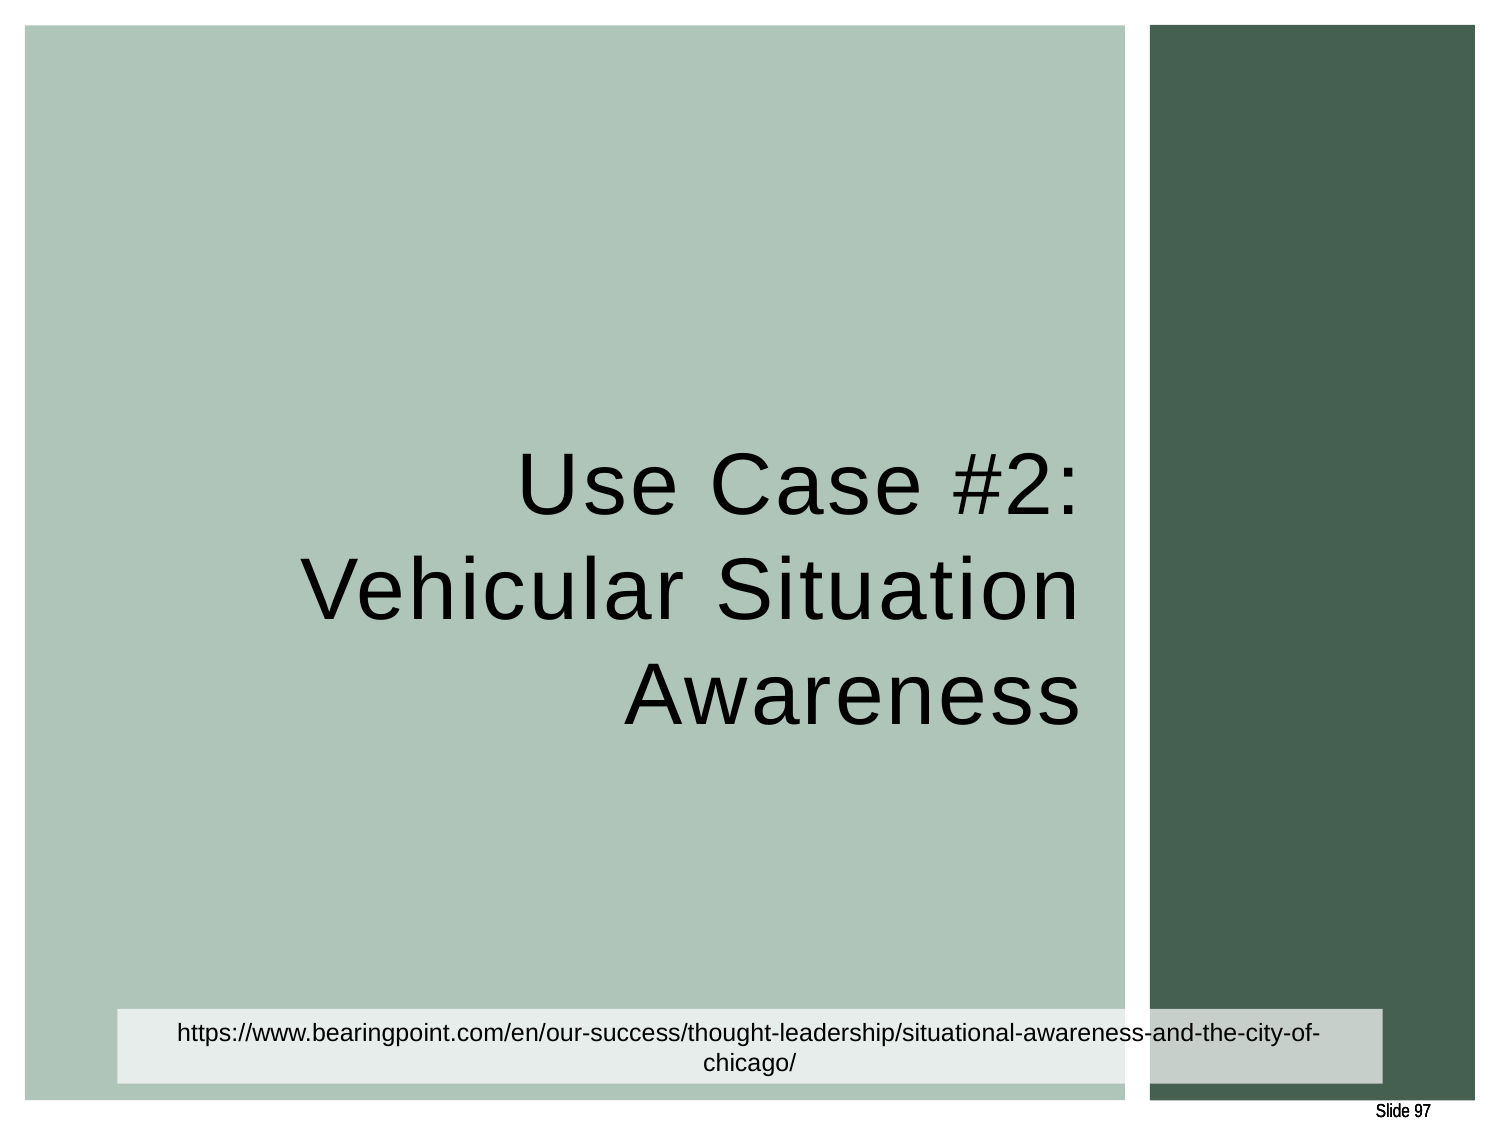

# Use Case #2: Vehicular Situation Awareness

https://www.bearingpoint.com/en/our-success/thought-leadership/situational-awareness-and-the-city-of-chicago/